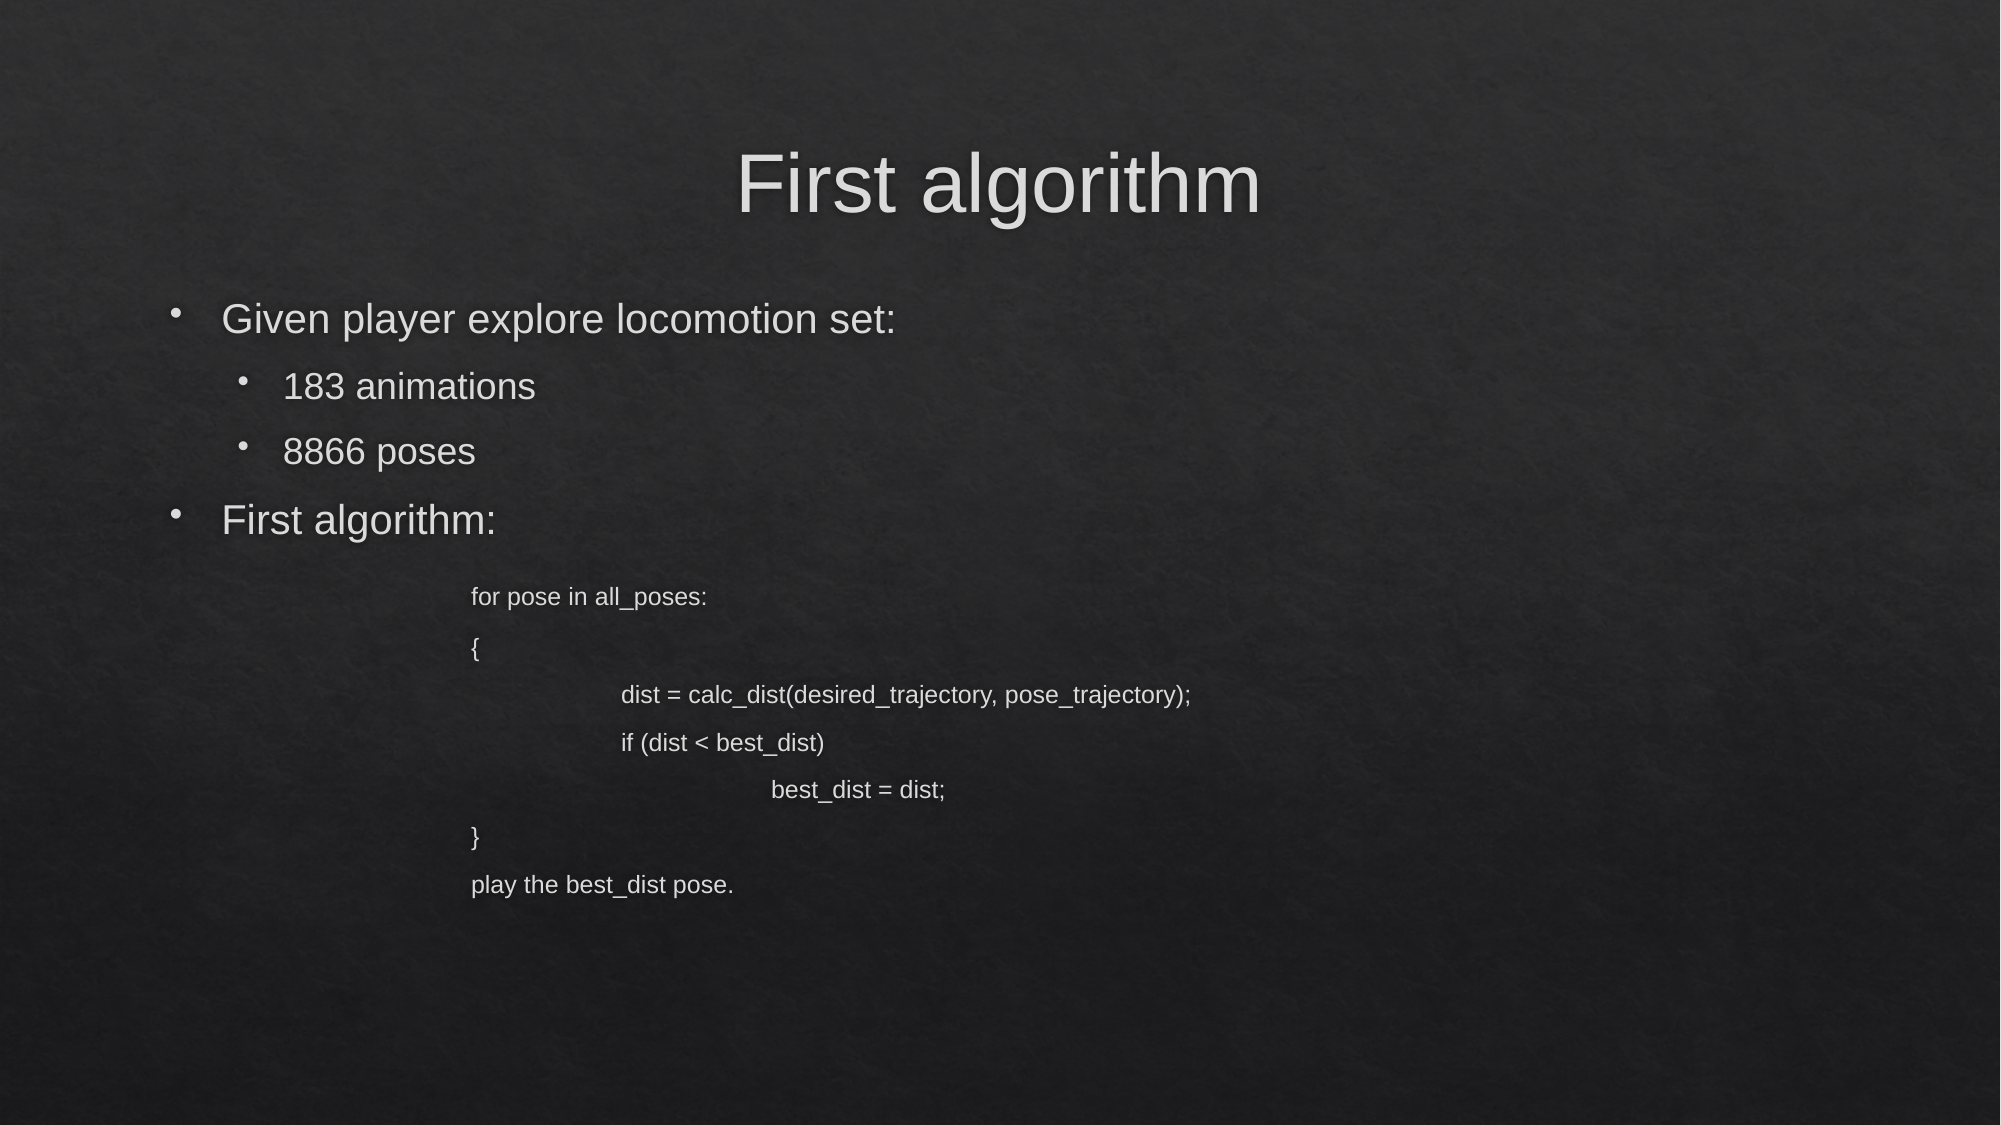

# First algorithm
Given player explore locomotion set:
183 animations
8866 poses
First algorithm:
		for pose in all_poses:
		{
			dist = calc_dist(desired_trajectory, pose_trajectory);
			if (dist < best_dist)
				best_dist = dist;
		}
		play the best_dist pose.